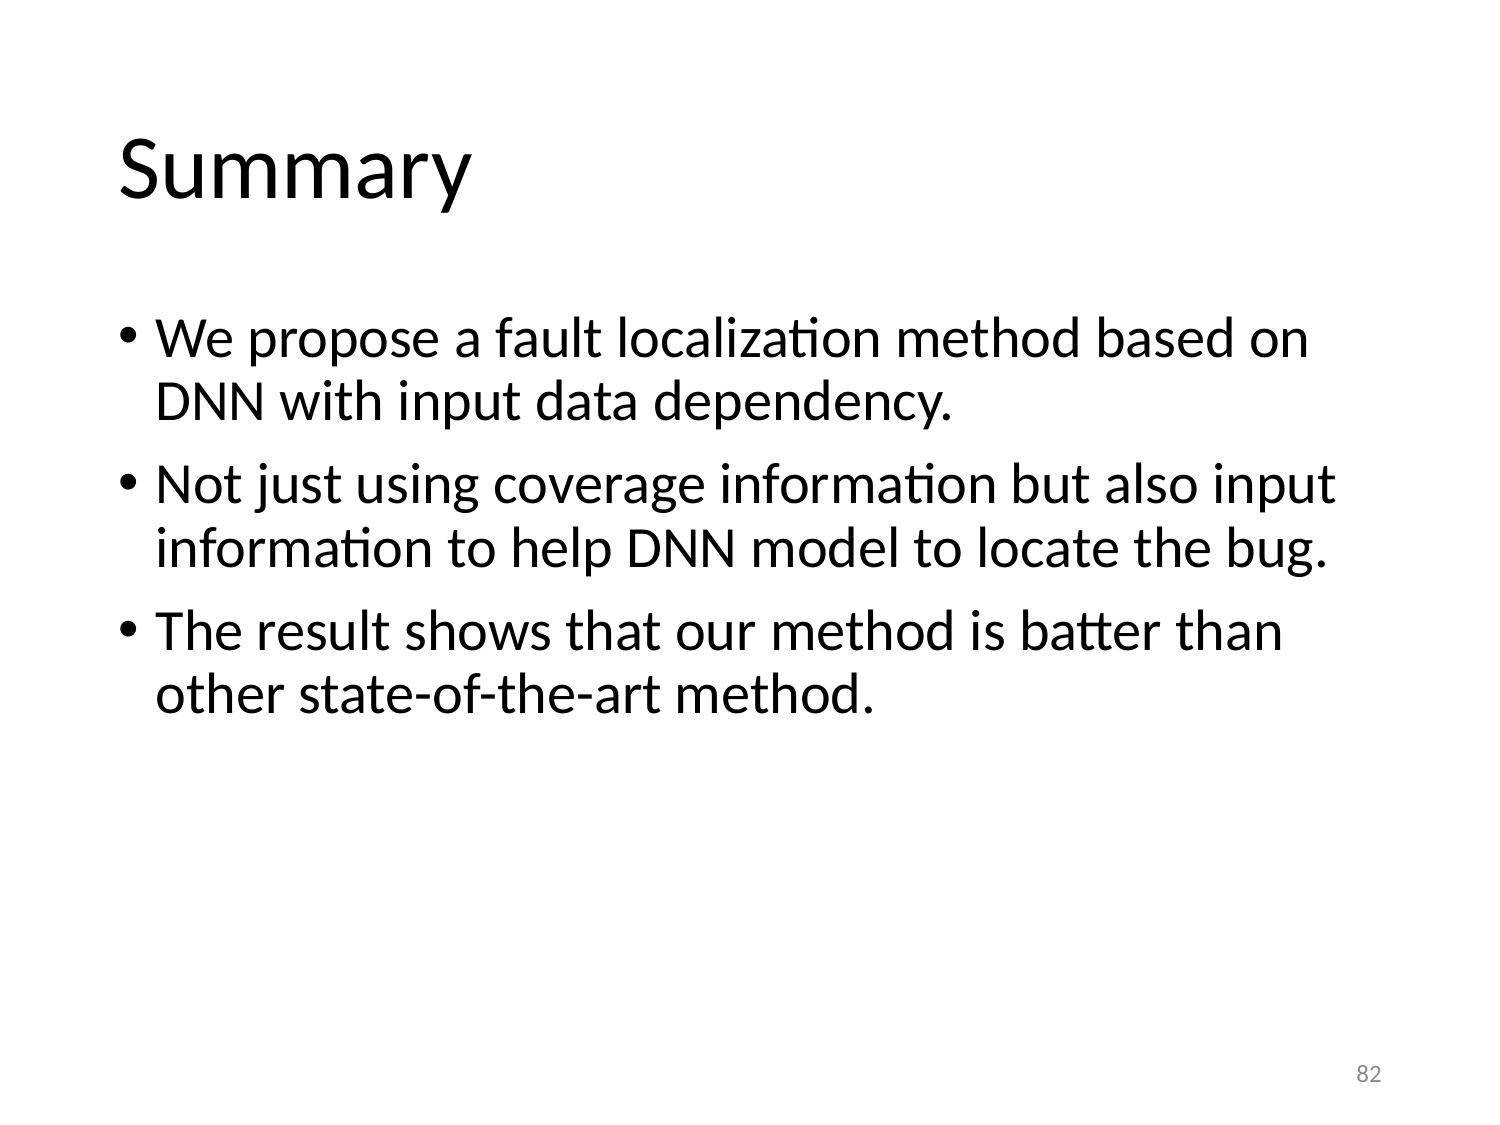

# Summary
We propose a fault localization method based on DNN with input data dependency.
Not just using coverage information but also input information to help DNN model to locate the bug.
The result shows that our method is batter than other state-of-the-art method.

82